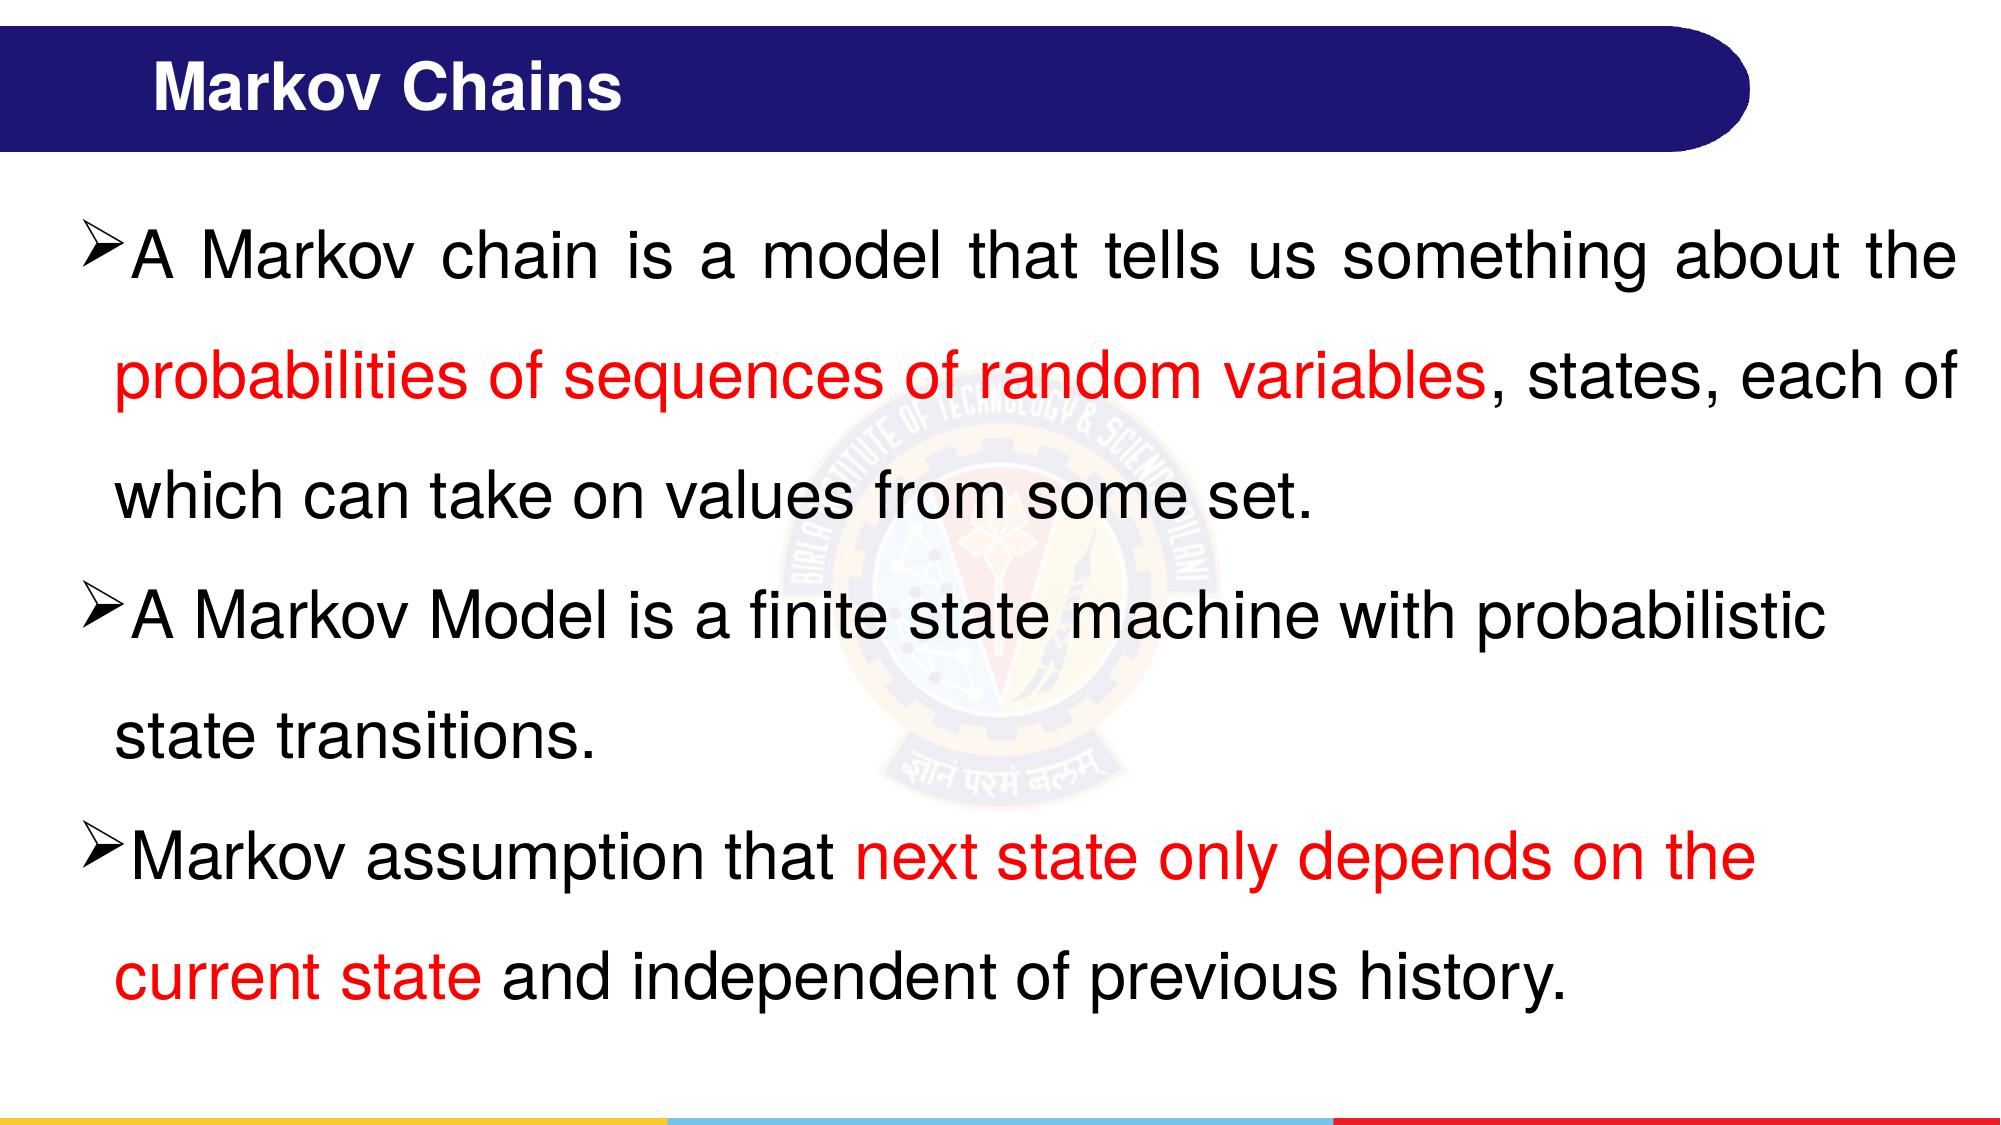

# Markov Chains
A Markov chain is a model that tells us something about the probabilities of sequences of random variables, states, each of which can take on values from some set.
A Markov Model is a finite state machine with probabilistic state transitions.
Markov assumption that next state only depends on the current state and independent of previous history.